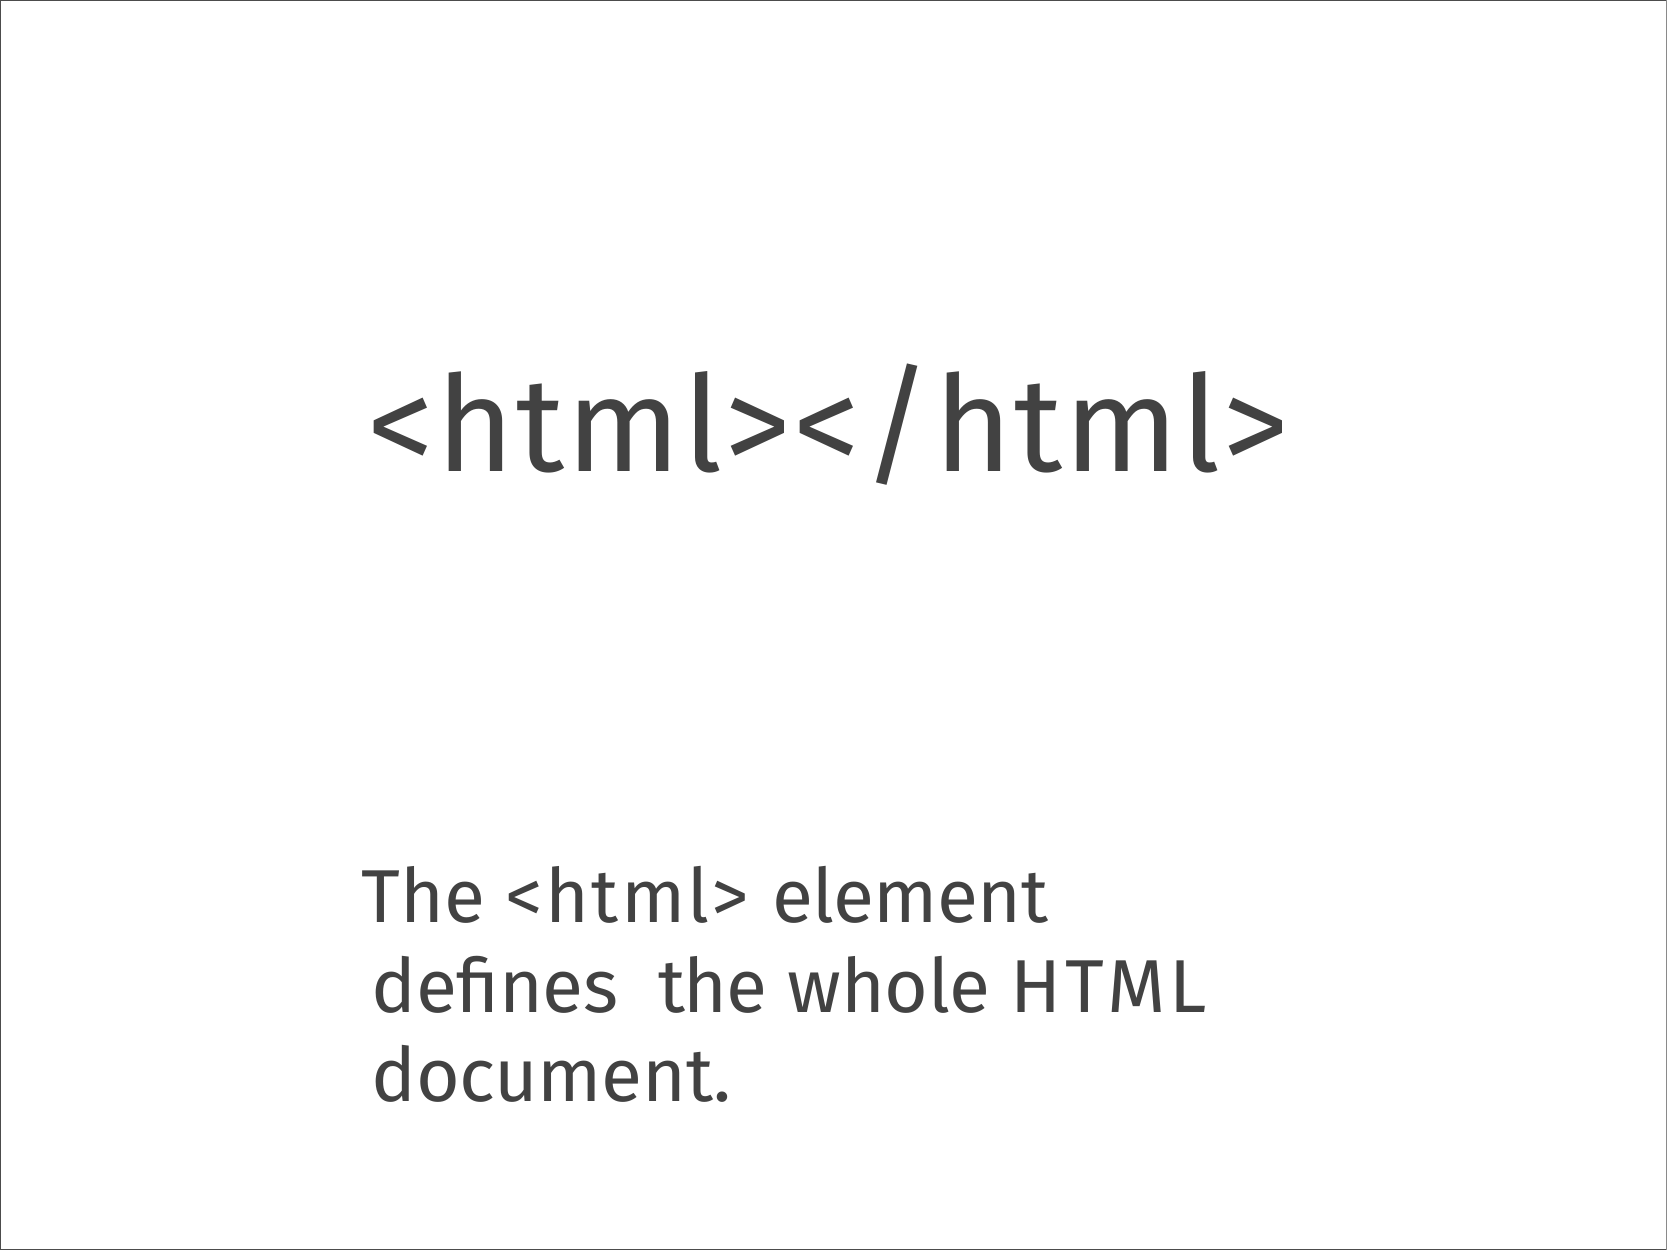

<html></html>
The <html> element defines  the whole HTML document.